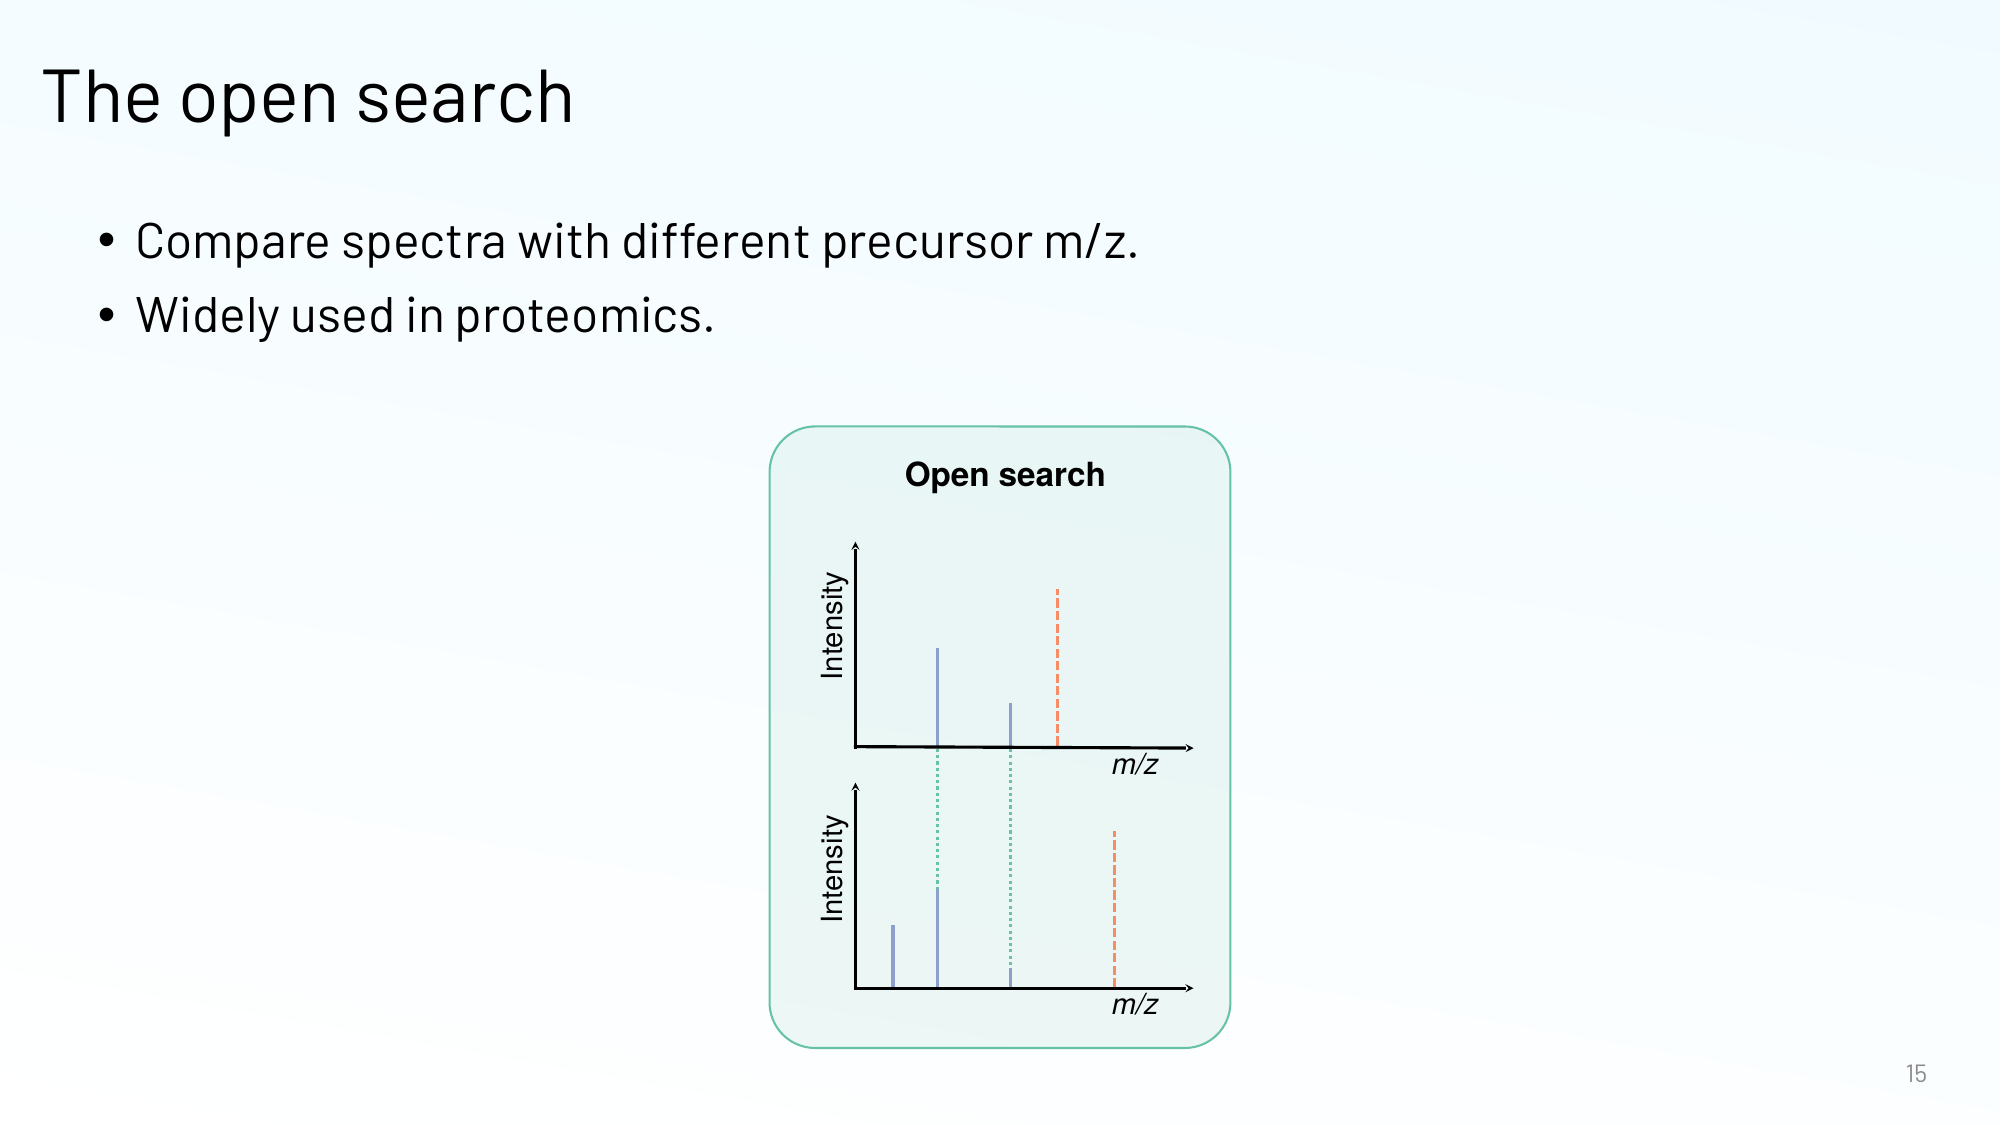

# The open search
Compare spectra with different precursor m/z.
Widely used in proteomics.

Open search
Intensity
m/z
Intensity
m/z
15